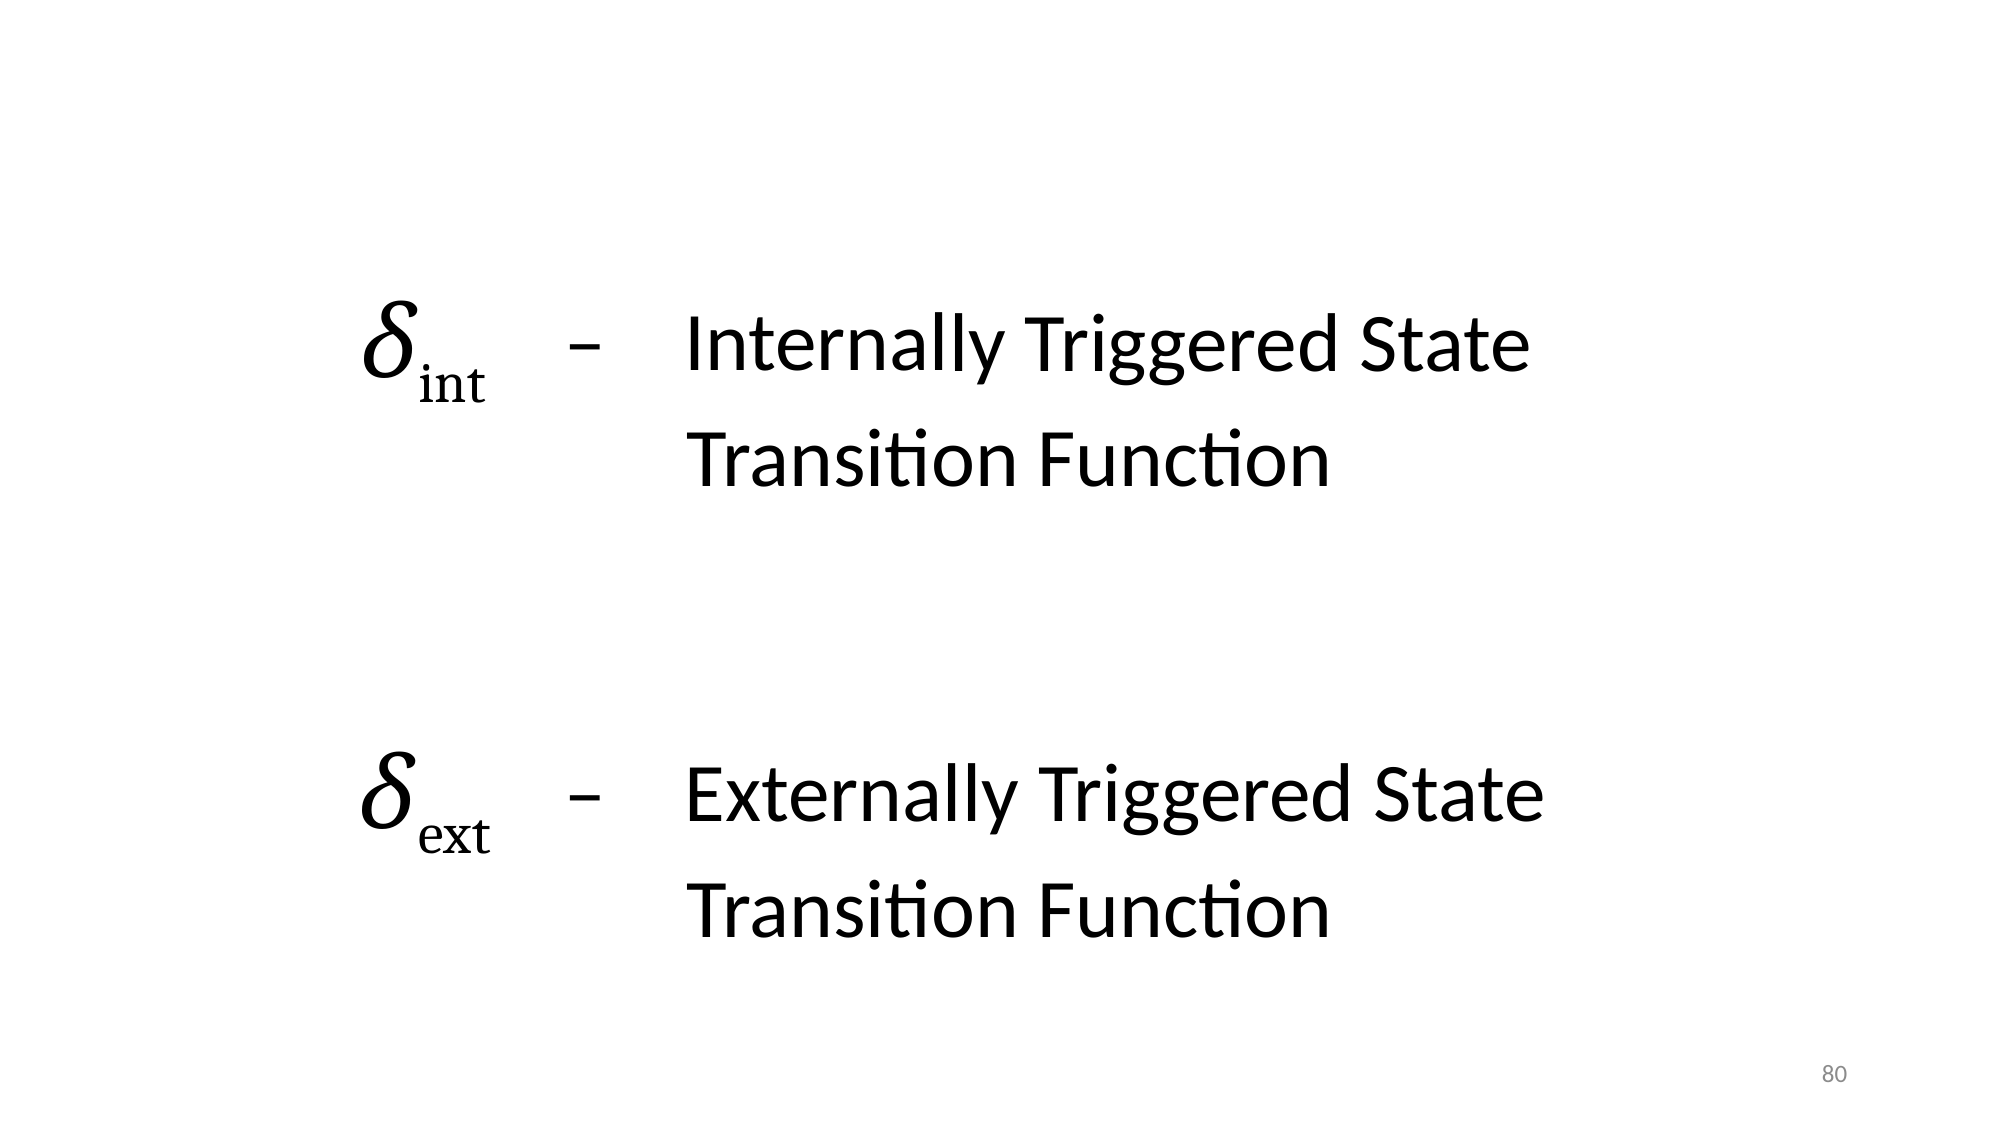

δint
–
Internal
ly Triggered State
Transition Function
δext
–
External
ly Triggered State
Transition Function
80